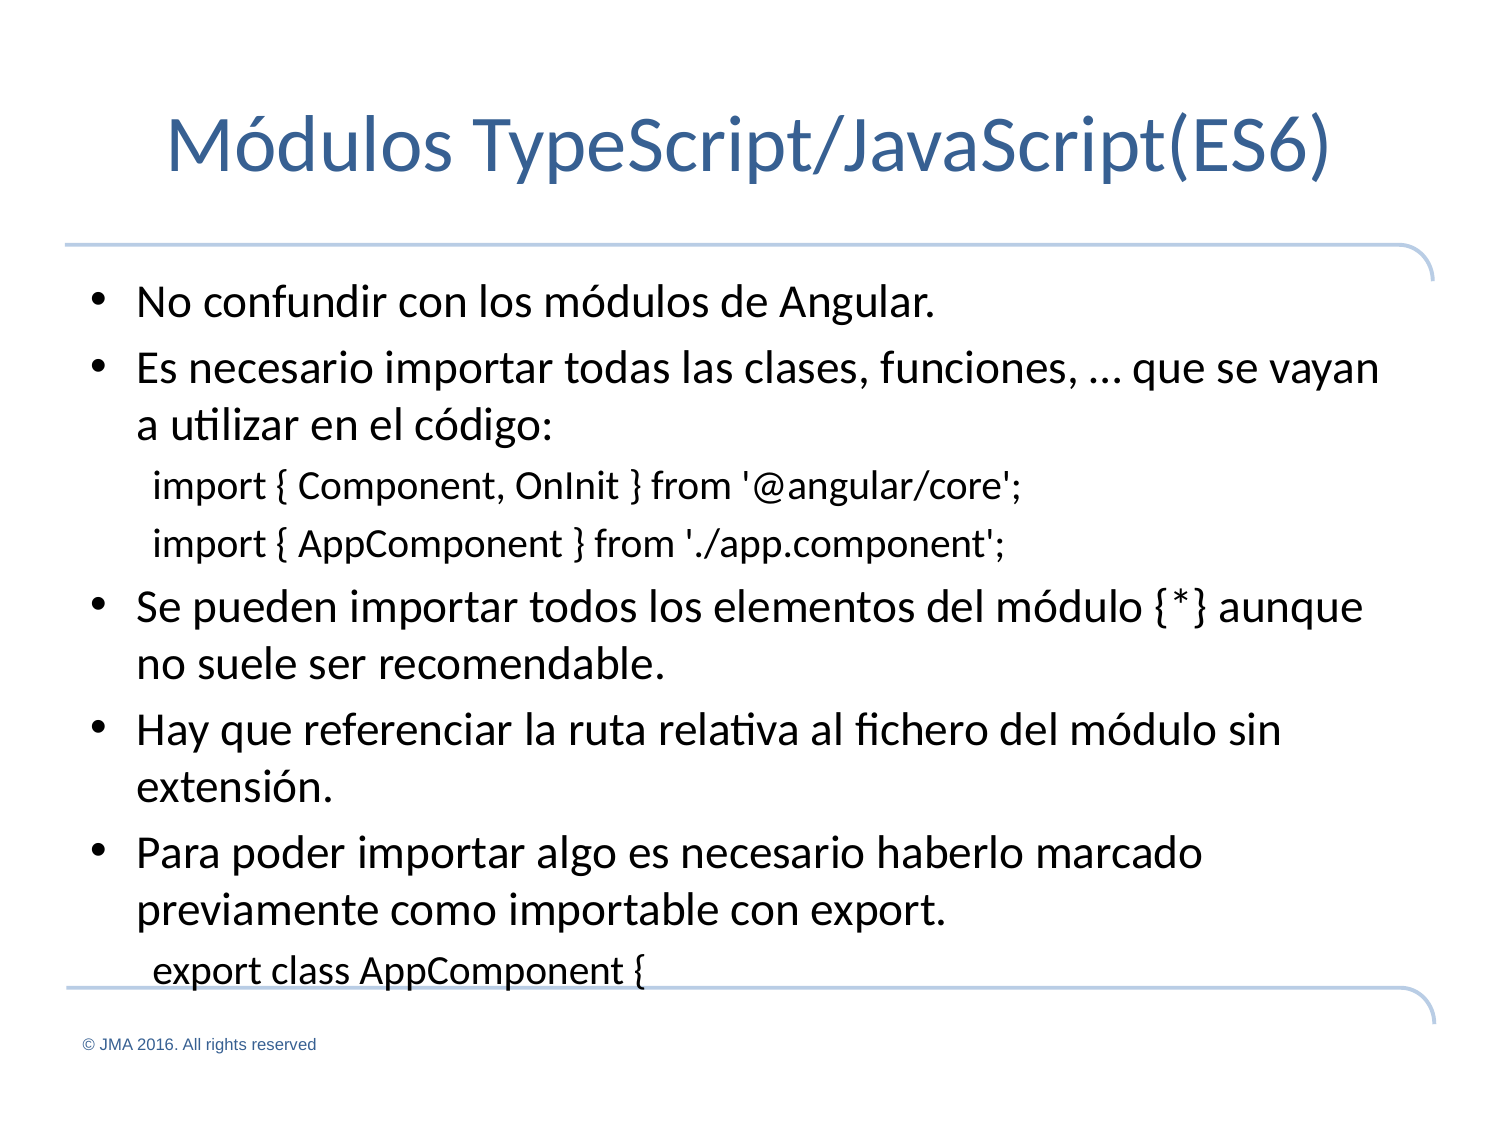

# Módulos TypeScript/JavaScript(ES6)
No confundir con los módulos de Angular.
Es necesario importar todas las clases, funciones, … que se vayan a utilizar en el código:
import { Component, OnInit } from '@angular/core';
import { AppComponent } from './app.component';
Se pueden importar todos los elementos del módulo {*} aunque no suele ser recomendable.
Hay que referenciar la ruta relativa al fichero del módulo sin extensión.
Para poder importar algo es necesario haberlo marcado previamente como importable con export.
export class AppComponent {